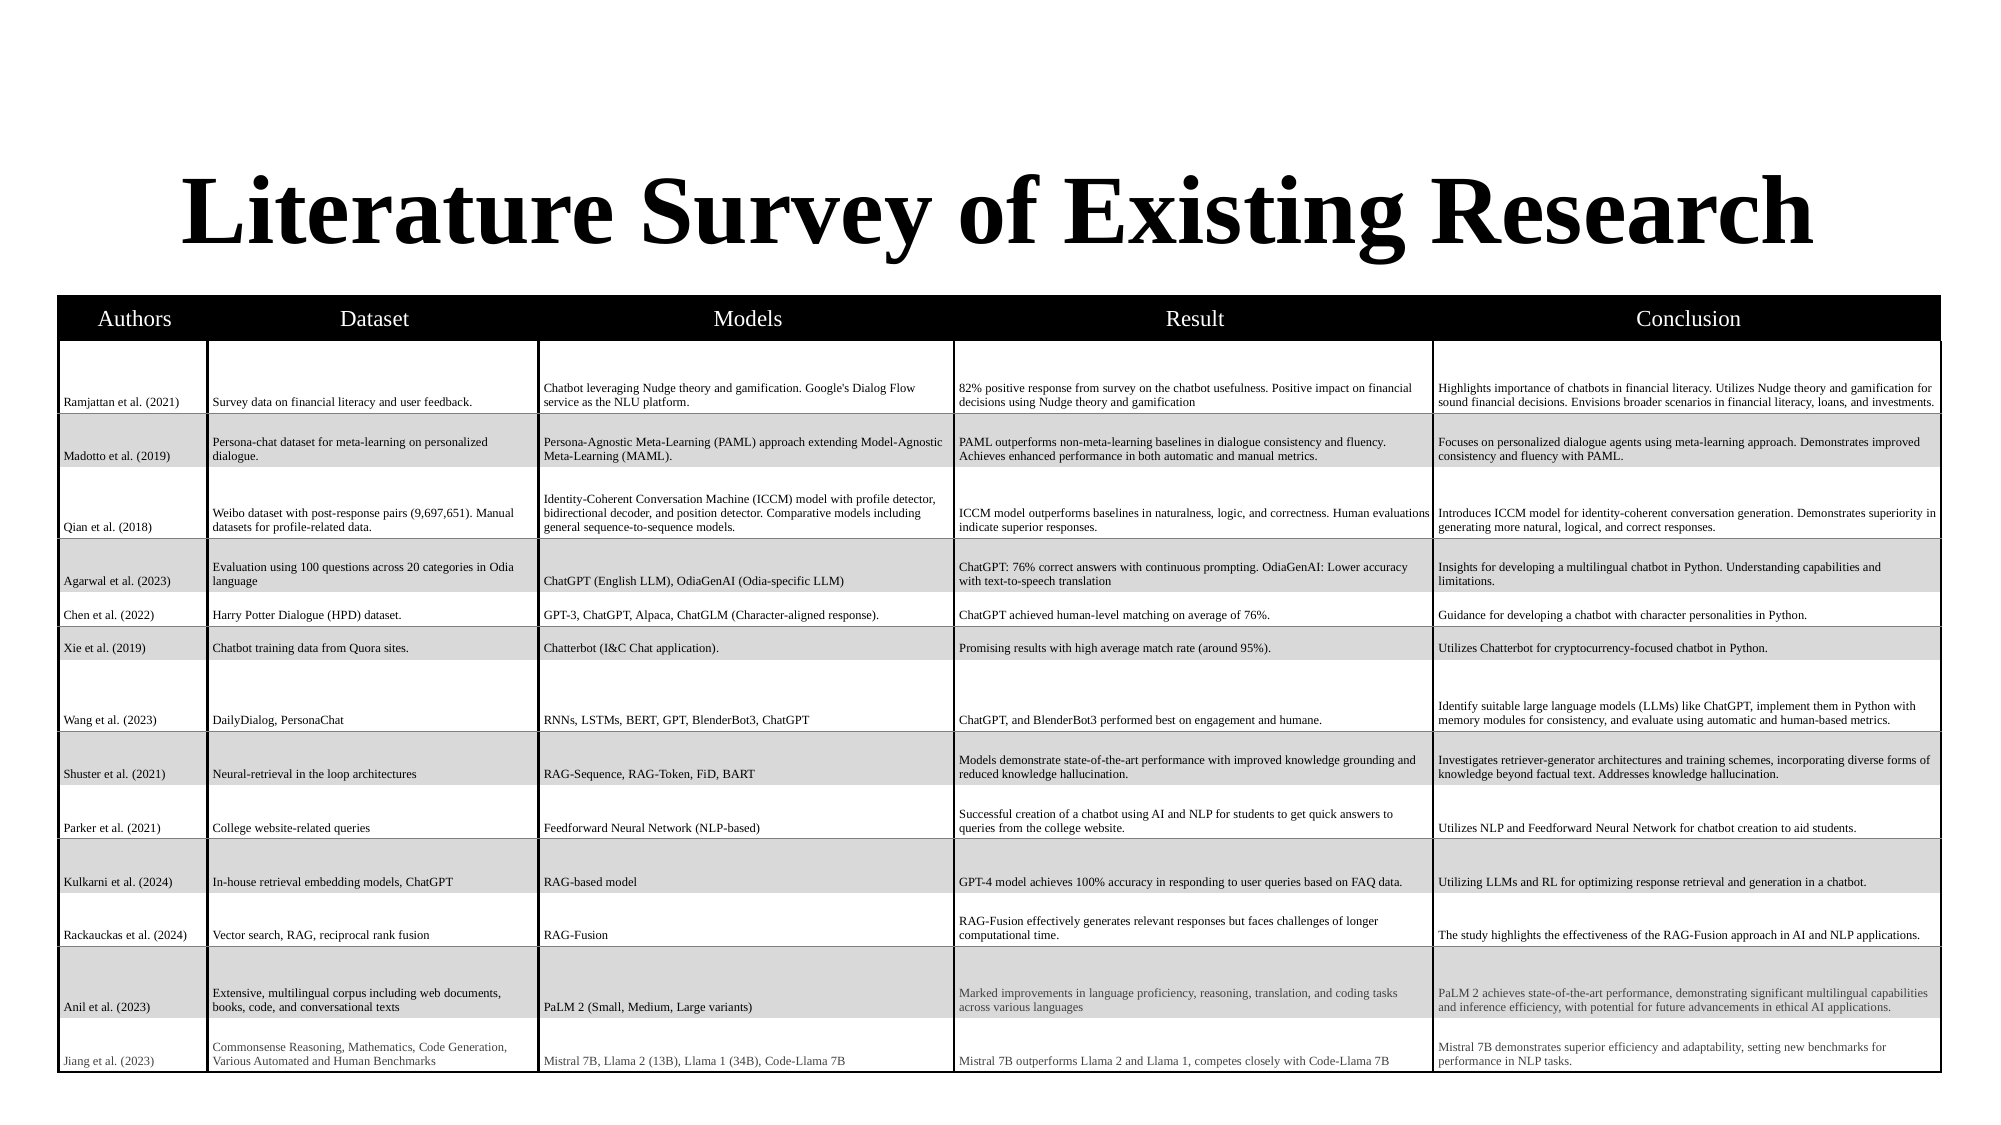

# Literature Survey of Existing Research
| Authors | Dataset | Models | Result | Conclusion |
| --- | --- | --- | --- | --- |
| Ramjattan et al. (2021) | Survey data on financial literacy and user feedback. | Chatbot leveraging Nudge theory and gamification. Google's Dialog Flow service as the NLU platform. | 82% positive response from survey on the chatbot usefulness. Positive impact on financial decisions using Nudge theory and gamification | Highlights importance of chatbots in financial literacy. Utilizes Nudge theory and gamification for sound financial decisions. Envisions broader scenarios in financial literacy, loans, and investments. |
| Madotto et al. (2019) | Persona-chat dataset for meta-learning on personalized dialogue. | Persona-Agnostic Meta-Learning (PAML) approach extending Model-Agnostic Meta-Learning (MAML). | PAML outperforms non-meta-learning baselines in dialogue consistency and fluency. Achieves enhanced performance in both automatic and manual metrics. | Focuses on personalized dialogue agents using meta-learning approach. Demonstrates improved consistency and fluency with PAML. |
| Qian et al. (2018) | Weibo dataset with post-response pairs (9,697,651). Manual datasets for profile-related data. | Identity-Coherent Conversation Machine (ICCM) model with profile detector, bidirectional decoder, and position detector. Comparative models including general sequence-to-sequence models. | ICCM model outperforms baselines in naturalness, logic, and correctness. Human evaluations indicate superior responses. | Introduces ICCM model for identity-coherent conversation generation. Demonstrates superiority in generating more natural, logical, and correct responses. |
| Agarwal et al. (2023) | Evaluation using 100 questions across 20 categories in Odia language | ChatGPT (English LLM), OdiaGenAI (Odia-specific LLM) | ChatGPT: 76% correct answers with continuous prompting. OdiaGenAI: Lower accuracy with text-to-speech translation | Insights for developing a multilingual chatbot in Python. Understanding capabilities and limitations. |
| Chen et al. (2022) | Harry Potter Dialogue (HPD) dataset. | GPT-3, ChatGPT, Alpaca, ChatGLM (Character-aligned response). | ChatGPT achieved human-level matching on average of 76%. | Guidance for developing a chatbot with character personalities in Python. |
| Xie et al. (2019) | Chatbot training data from Quora sites. | Chatterbot (I&C Chat application). | Promising results with high average match rate (around 95%). | Utilizes Chatterbot for cryptocurrency-focused chatbot in Python. |
| Wang et al. (2023) | DailyDialog, PersonaChat | RNNs, LSTMs, BERT, GPT, BlenderBot3, ChatGPT | ChatGPT, and BlenderBot3 performed best on engagement and humane. | Identify suitable large language models (LLMs) like ChatGPT, implement them in Python with memory modules for consistency, and evaluate using automatic and human-based metrics. |
| Shuster et al. (2021) | Neural-retrieval in the loop architectures | RAG-Sequence, RAG-Token, FiD, BART | Models demonstrate state-of-the-art performance with improved knowledge grounding and reduced knowledge hallucination. | Investigates retriever-generator architectures and training schemes, incorporating diverse forms of knowledge beyond factual text. Addresses knowledge hallucination. |
| Parker et al. (2021) | College website-related queries | Feedforward Neural Network (NLP-based) | Successful creation of a chatbot using AI and NLP for students to get quick answers to queries from the college website. | Utilizes NLP and Feedforward Neural Network for chatbot creation to aid students. |
| Kulkarni et al. (2024) | In-house retrieval embedding models, ChatGPT | RAG-based model | GPT-4 model achieves 100% accuracy in responding to user queries based on FAQ data. | Utilizing LLMs and RL for optimizing response retrieval and generation in a chatbot. |
| Rackauckas et al. (2024) | Vector search, RAG, reciprocal rank fusion | RAG-Fusion | RAG-Fusion effectively generates relevant responses but faces challenges of longer computational time. | The study highlights the effectiveness of the RAG-Fusion approach in AI and NLP applications. |
| Anil et al. (2023) | Extensive, multilingual corpus including web documents, books, code, and conversational texts | PaLM 2 (Small, Medium, Large variants) | Marked improvements in language proficiency, reasoning, translation, and coding tasks across various languages | PaLM 2 achieves state-of-the-art performance, demonstrating significant multilingual capabilities and inference efficiency, with potential for future advancements in ethical AI applications. |
| Jiang et al. (2023) | Commonsense Reasoning, Mathematics, Code Generation, Various Automated and Human Benchmarks | Mistral 7B, Llama 2 (13B), Llama 1 (34B), Code-Llama 7B | Mistral 7B outperforms Llama 2 and Llama 1, competes closely with Code-Llama 7B | Mistral 7B demonstrates superior efficiency and adaptability, setting new benchmarks for performance in NLP tasks. |